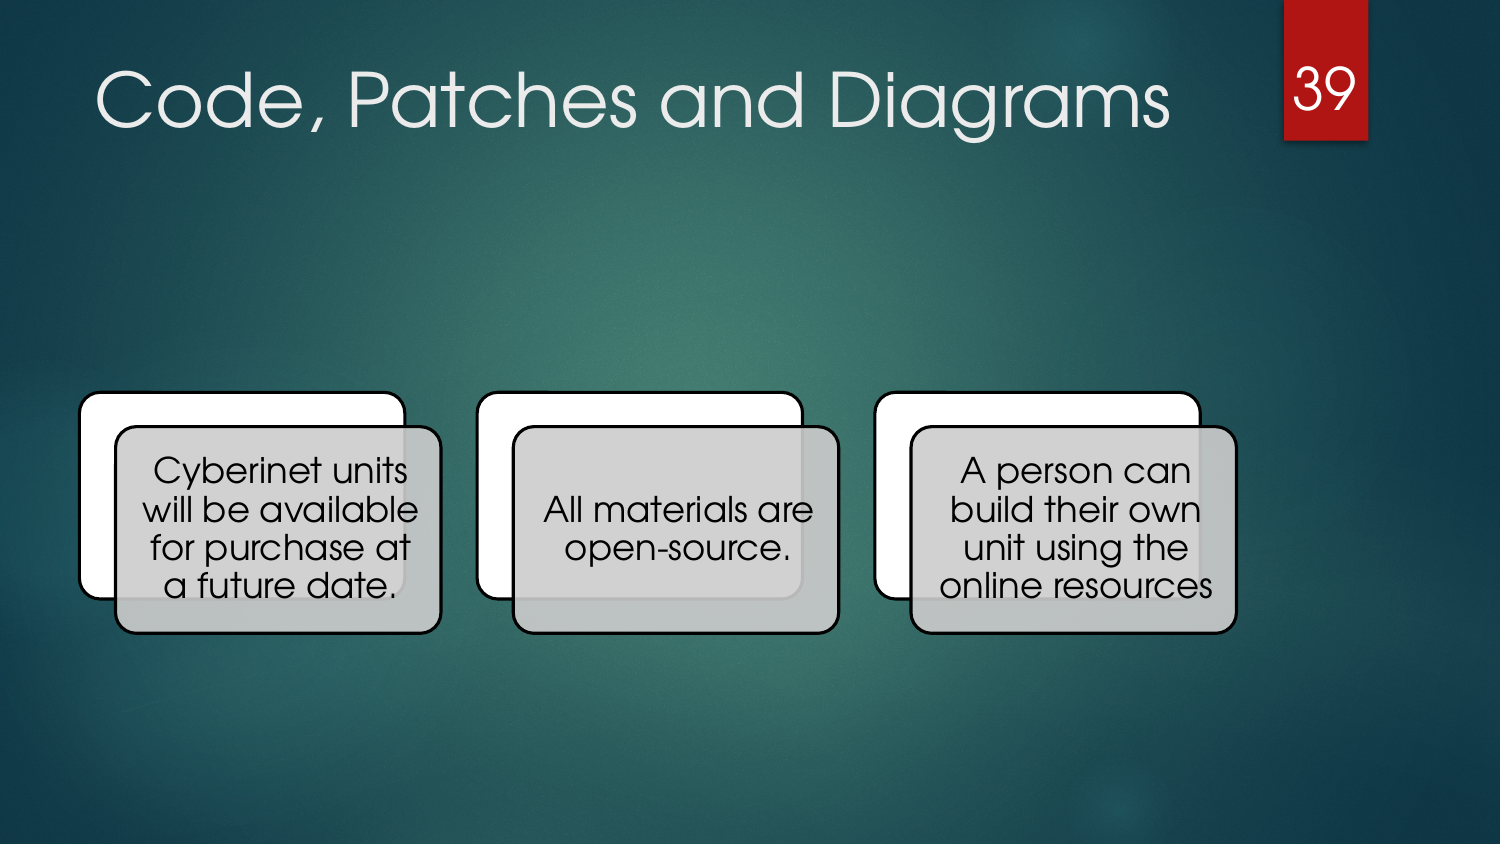

39
# Code, Patches and Diagrams
Cyberinet units will be available for purchase at a future date.
All materials are open-source.
A person can build their own unit using the online resources